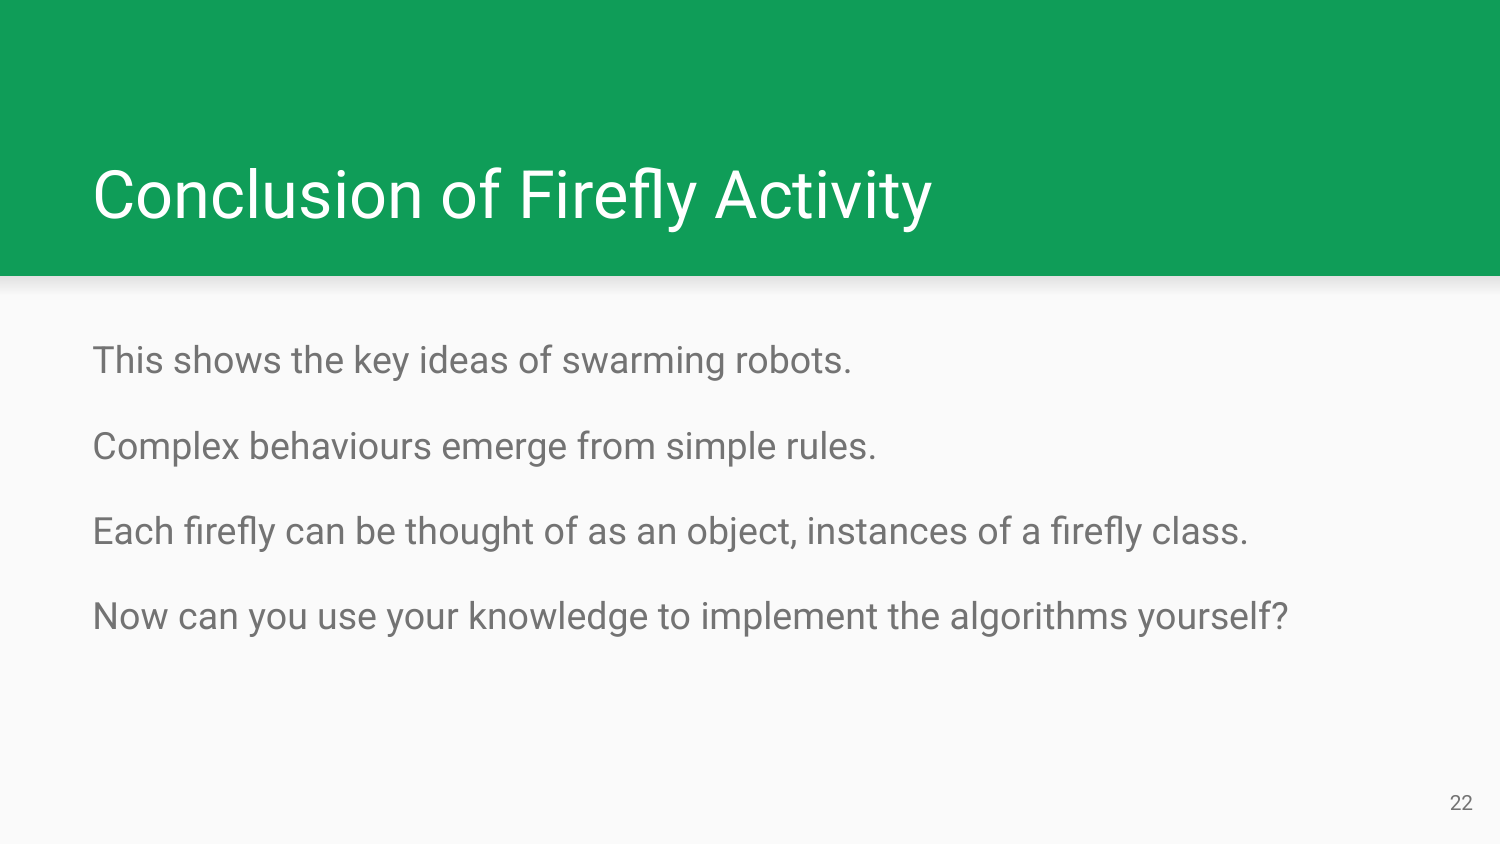

# Conclusion of Firefly Activity
This shows the key ideas of swarming robots.
Complex behaviours emerge from simple rules.
Each firefly can be thought of as an object, instances of a firefly class.
Now can you use your knowledge to implement the algorithms yourself?
22